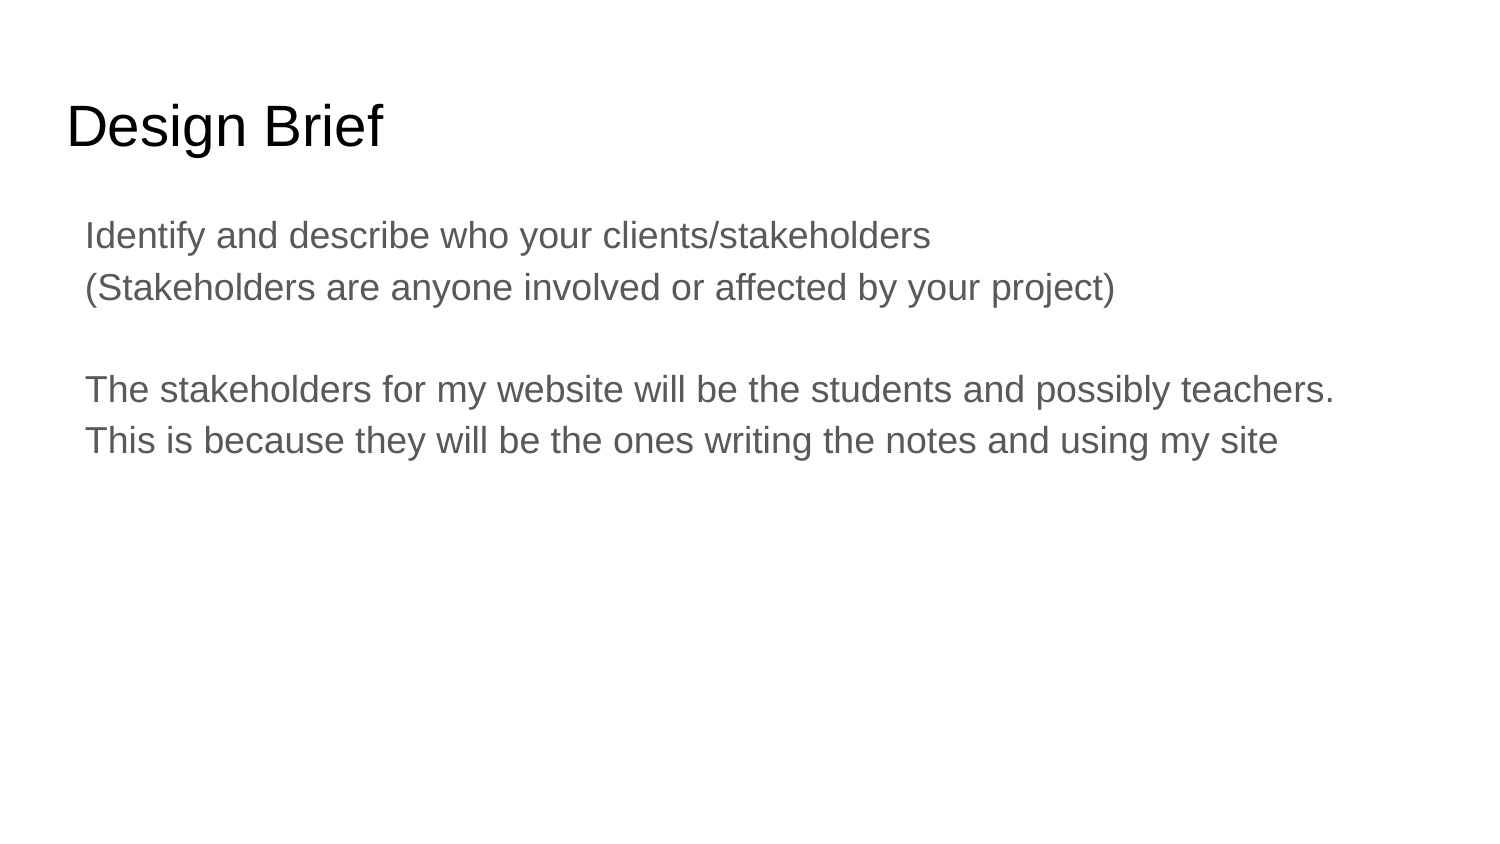

# Design Brief
Identify and describe who your clients/stakeholders
(Stakeholders are anyone involved or affected by your project)

The stakeholders for my website will be the students and possibly teachers.
This is because they will be the ones writing the notes and using my site